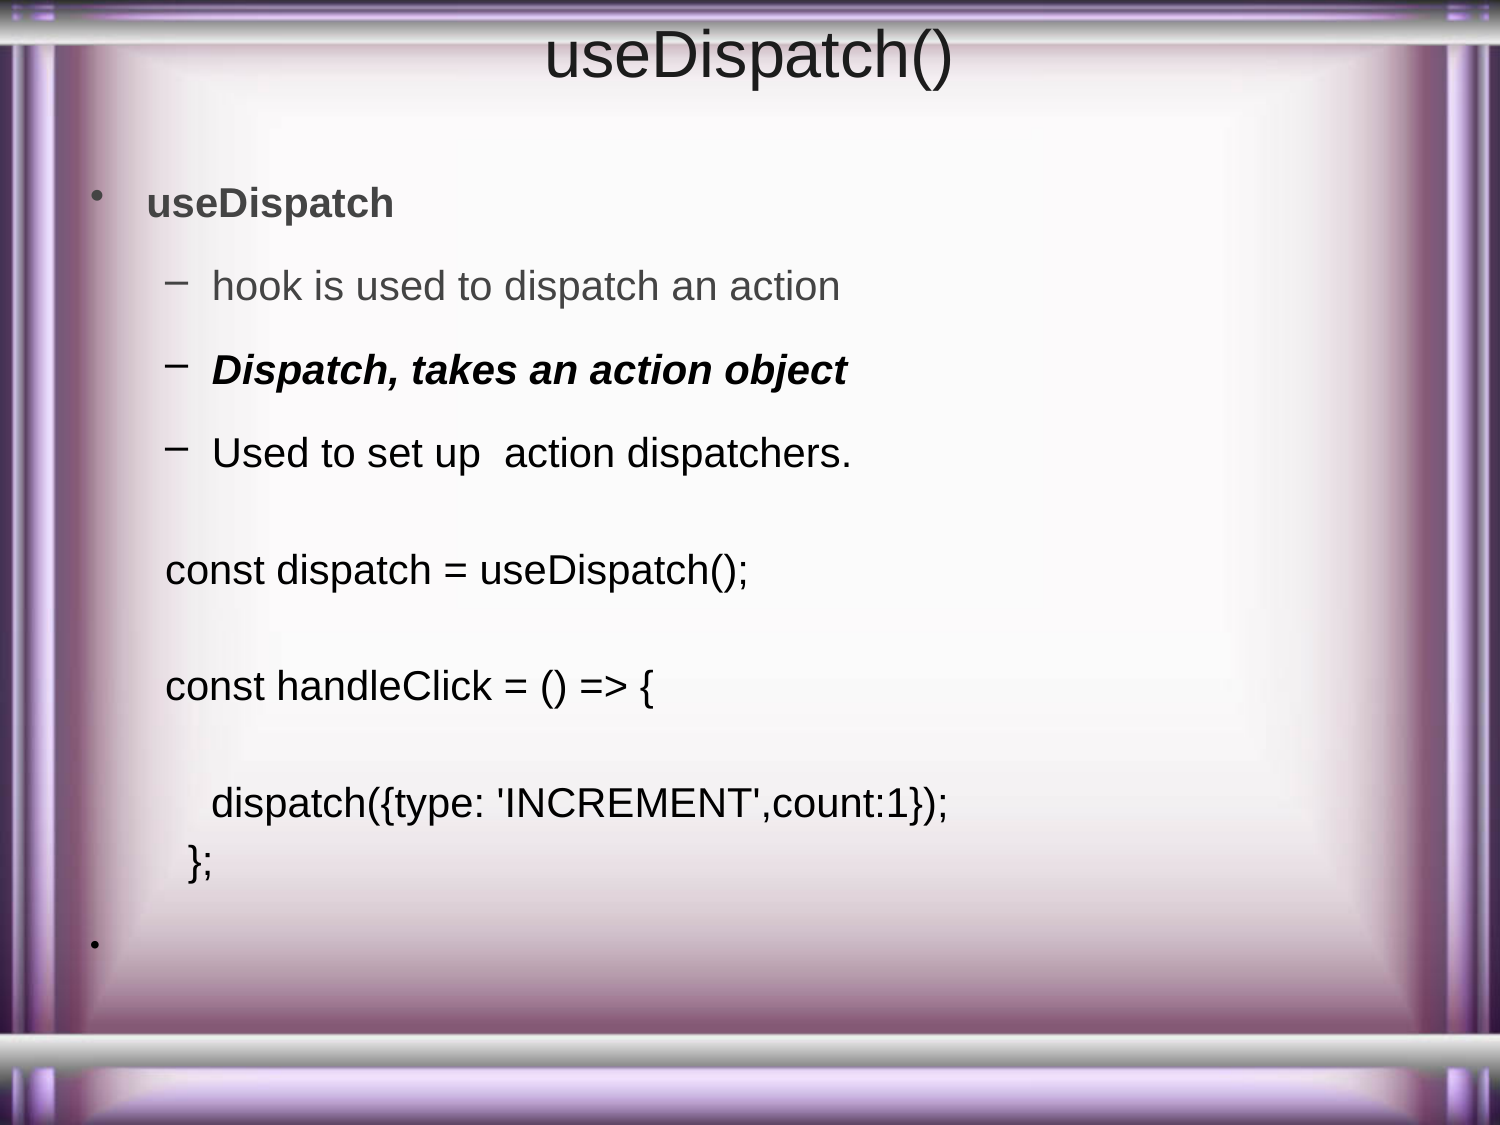

# useDispatch()

useDispatch
hook is used to dispatch an action
Dispatch, takes an action object
Used to set up  action dispatchers.

const dispatch = useDispatch();

const handleClick = () => {

    dispatch({type: 'INCREMENT',count:1});
  };